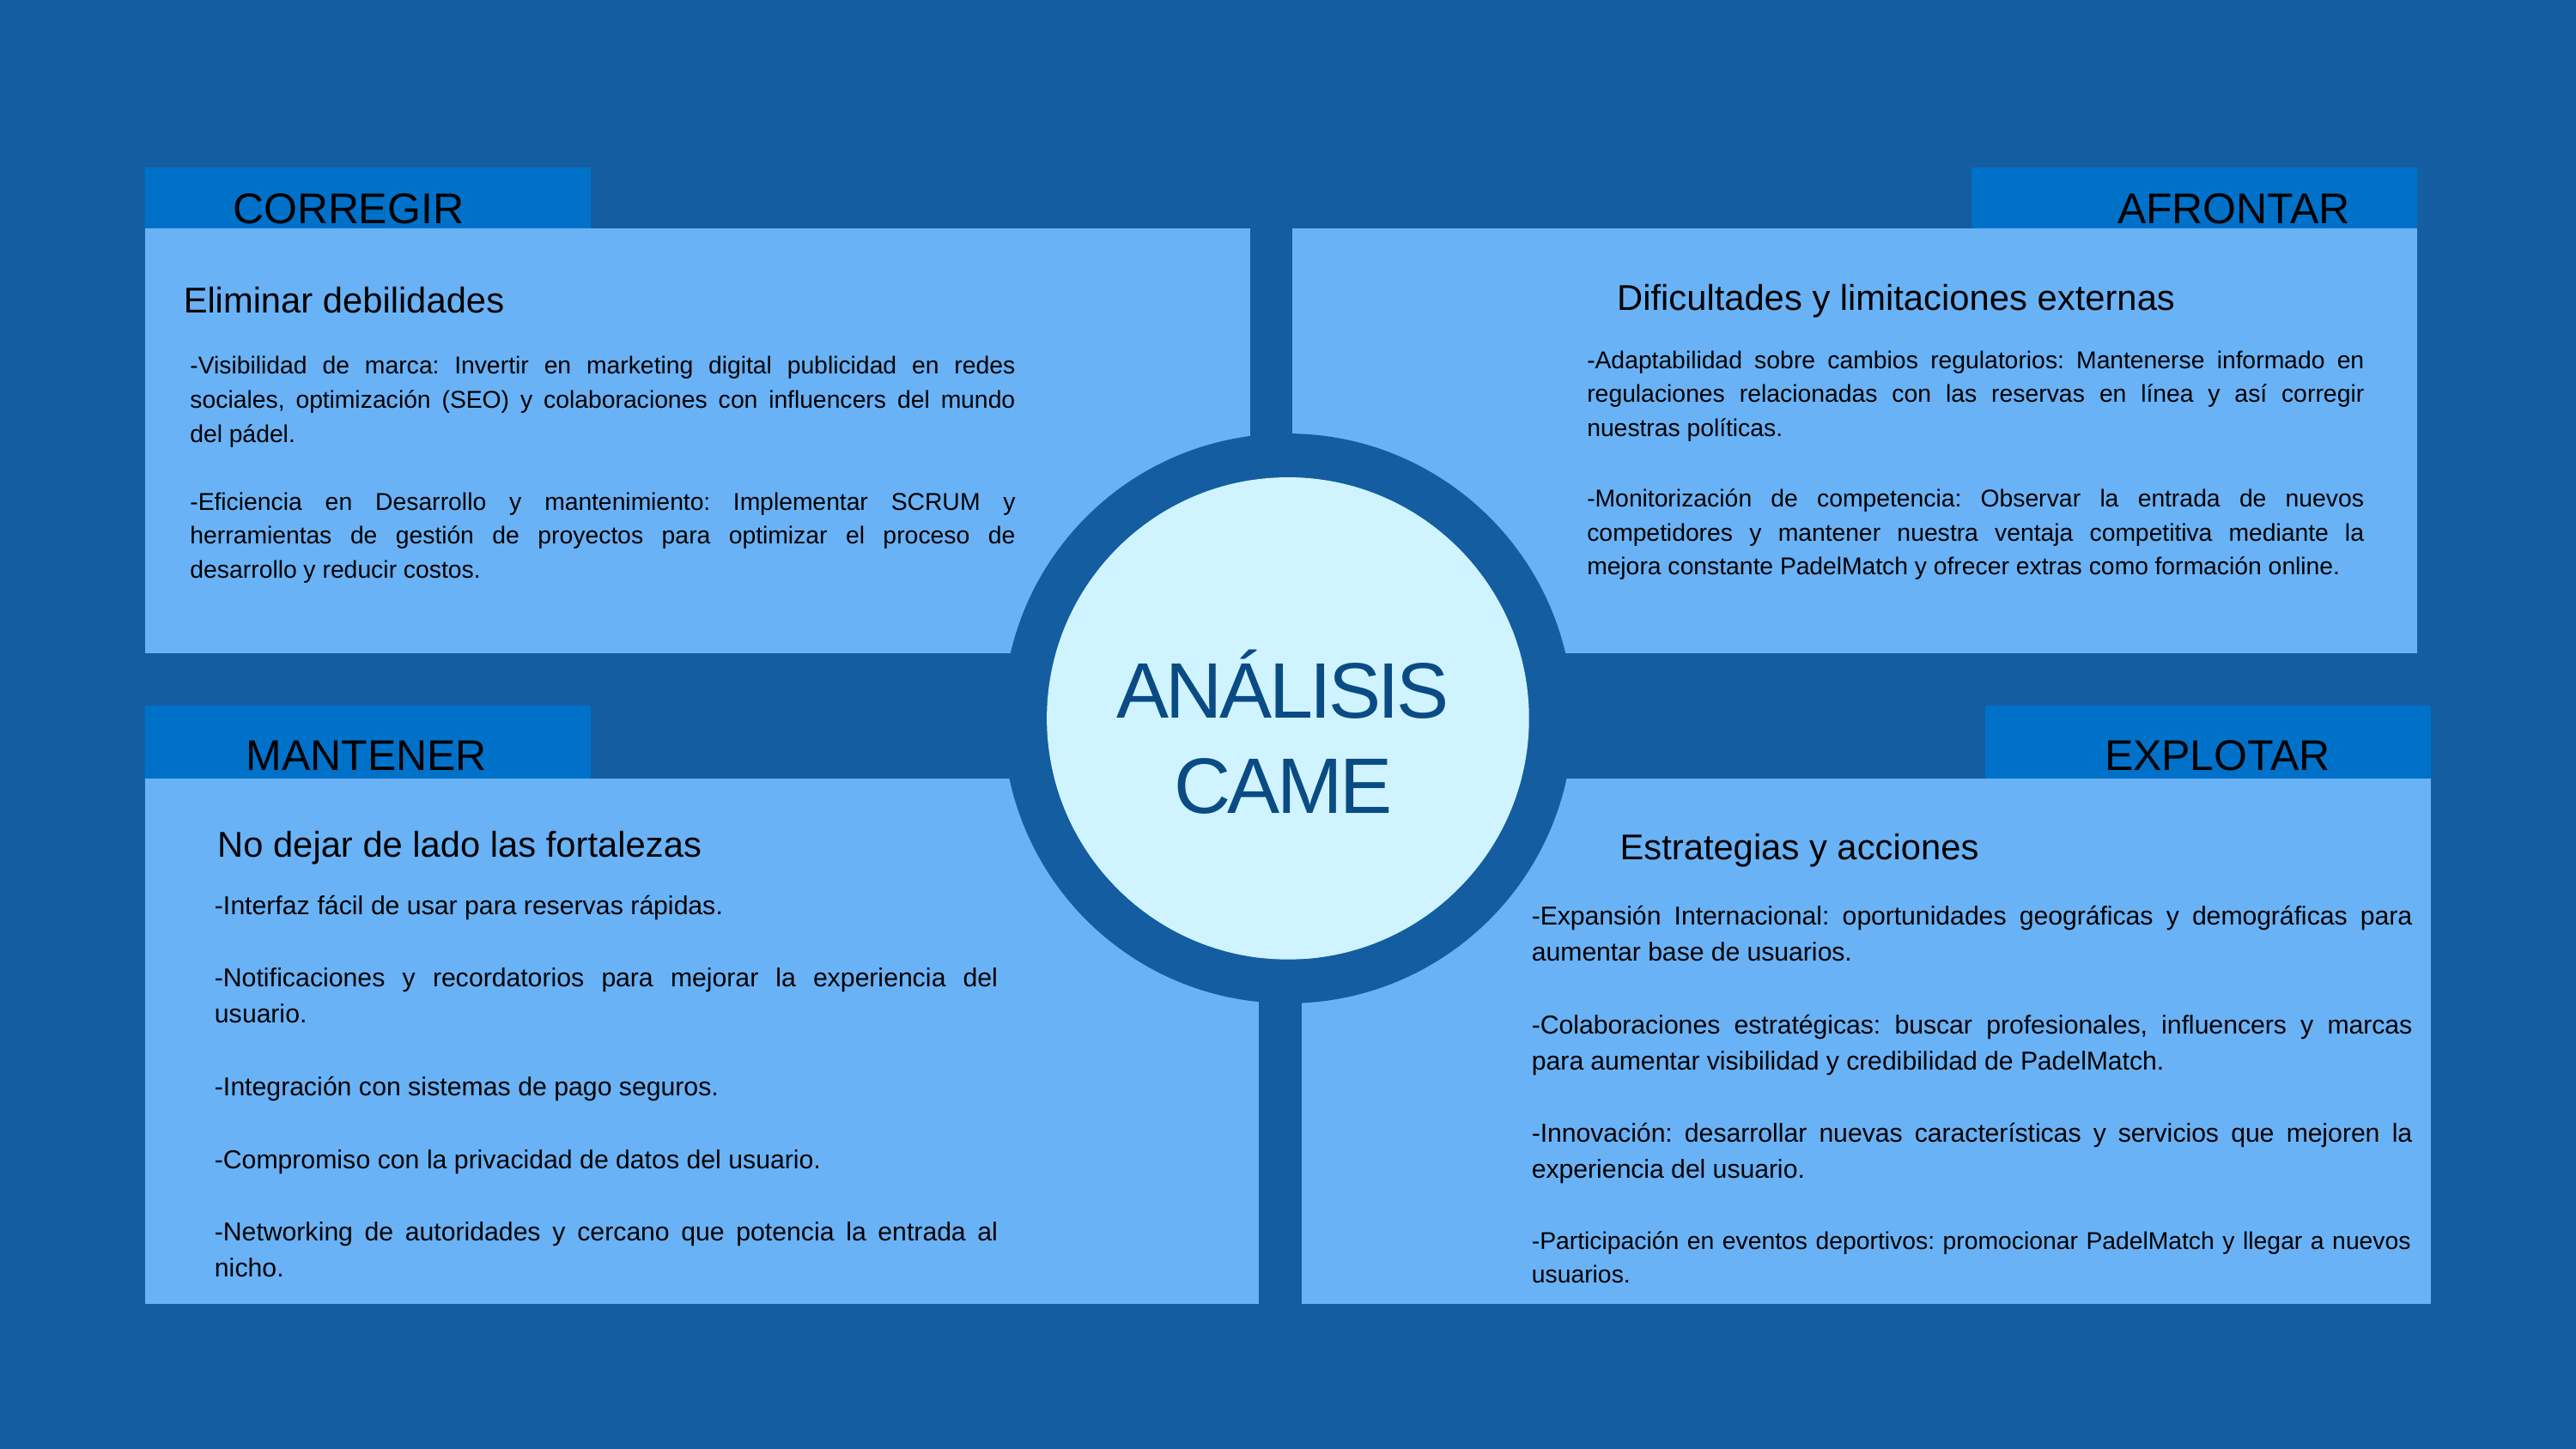

CORREGIR
AFRONTAR

Dificultades y limitaciones externas
Eliminar debilidades
-Adaptabilidad sobre cambios regulatorios: Mantenerse informado en regulaciones relacionadas con las reservas en línea y así corregir nuestras políticas.

-Monitorización de competencia: Observar la entrada de nuevos competidores y mantener nuestra ventaja competitiva mediante la mejora constante PadelMatch y ofrecer extras como formación online.
-Visibilidad de marca: Invertir en marketing digital publicidad en redes sociales, optimización (SEO) y colaboraciones con influencers del mundo del pádel.

-Eficiencia en Desarrollo y mantenimiento: Implementar SCRUM y herramientas de gestión de proyectos para optimizar el proceso de desarrollo y reducir costos.

ANÁLISIS
CAME

MANTENER
EXPLOTAR

No dejar de lado las fortalezas
Estrategias y acciones

-Interfaz fácil de usar para reservas rápidas.

-Notificaciones y recordatorios para mejorar la experiencia del usuario.

-Integración con sistemas de pago seguros.

-Compromiso con la privacidad de datos del usuario.

-Networking de autoridades y cercano que potencia la entrada al nicho.

-Expansión Internacional: oportunidades geográficas y demográficas para aumentar base de usuarios.

-Colaboraciones estratégicas: buscar profesionales, influencers y marcas para aumentar visibilidad y credibilidad de PadelMatch.

-Innovación: desarrollar nuevas características y servicios que mejoren la experiencia del usuario.

-Participación en eventos deportivos: promocionar PadelMatch y llegar a nuevos usuarios.